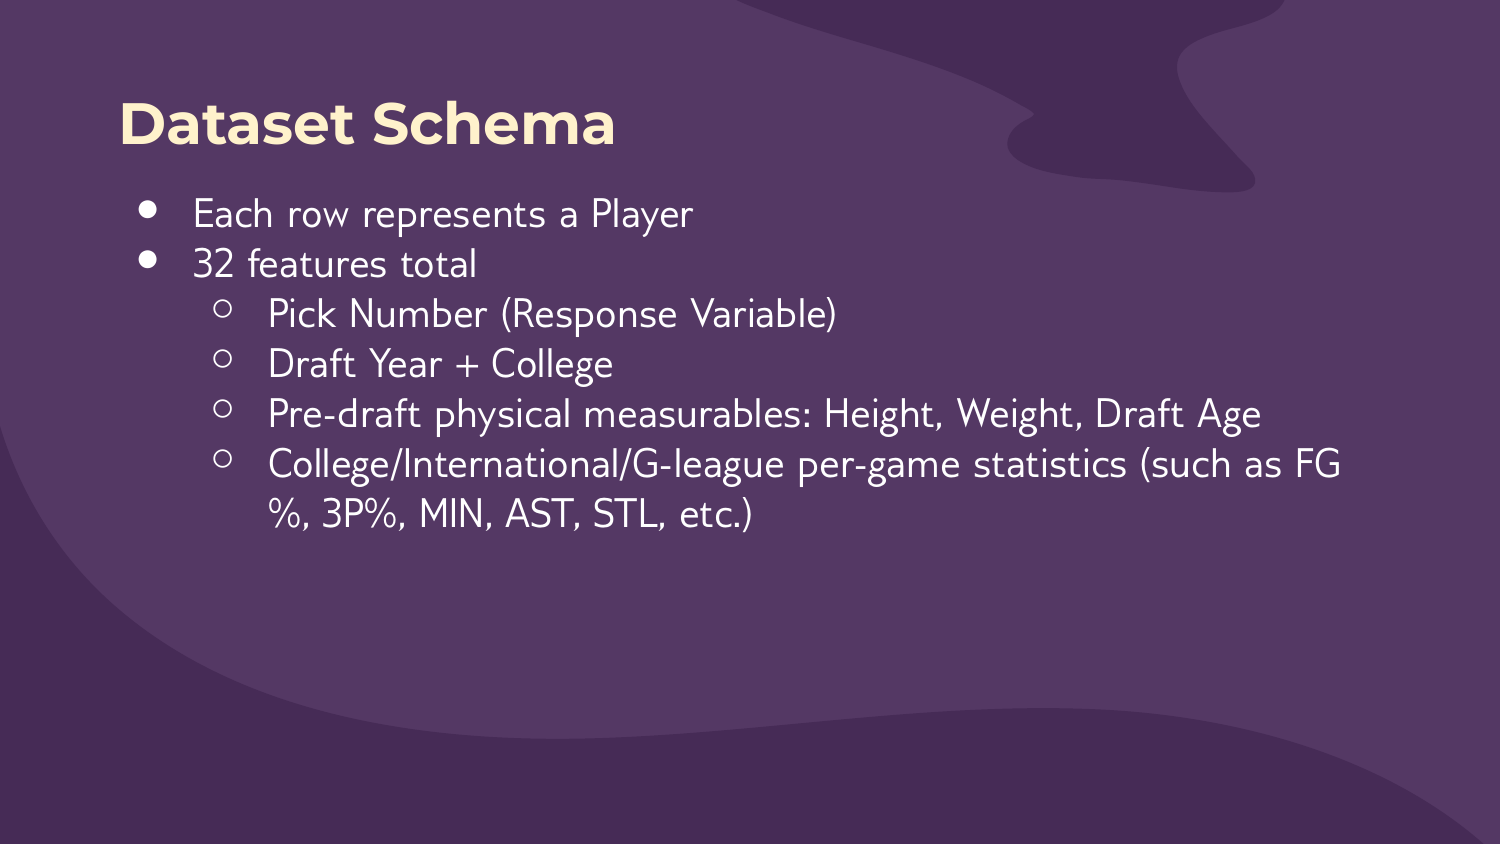

# Dataset Schema
Each row represents a Player
32 features total
Pick Number (Response Variable)
Draft Year + College
Pre-draft physical measurables: Height, Weight, Draft Age
College/International/G-league per-game statistics (such as FG%, 3P%, MIN, AST, STL, etc.)